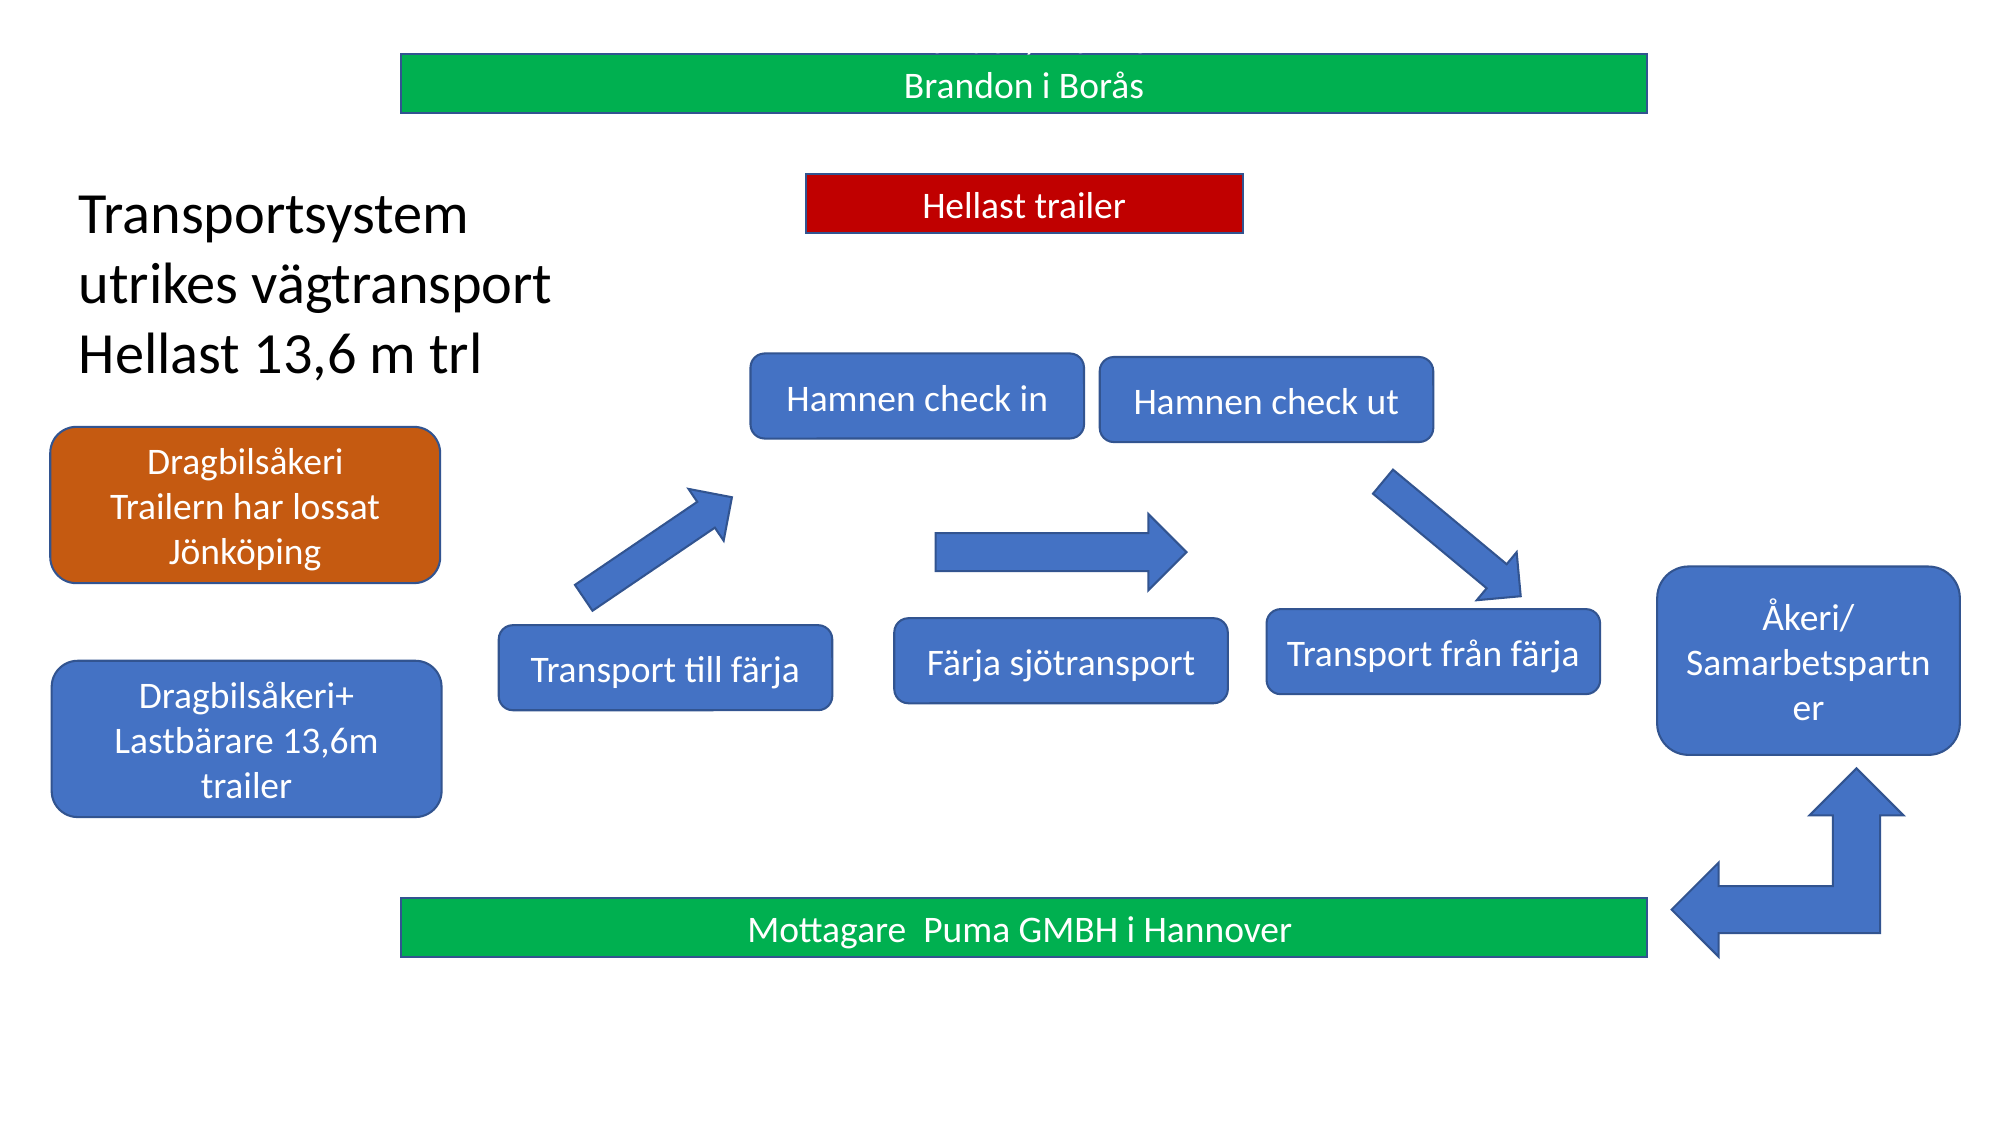

Brandon/Malmö
Brandon i Borås

Transportsystem utrikes vägtransport
Hellast 13,6 m trl
Hellast trailer

Hamnen check in
Hamnen check ut
Dragbilsåkeri
Trailern har lossat Jönköping

Åkeri/Samarbetspartner
Transport från färja
Färja sjötransport
Transport till färja
Dragbilsåkeri+
Lastbärare 13,6m trailer

Mottagare  Puma GMBH i Hannover